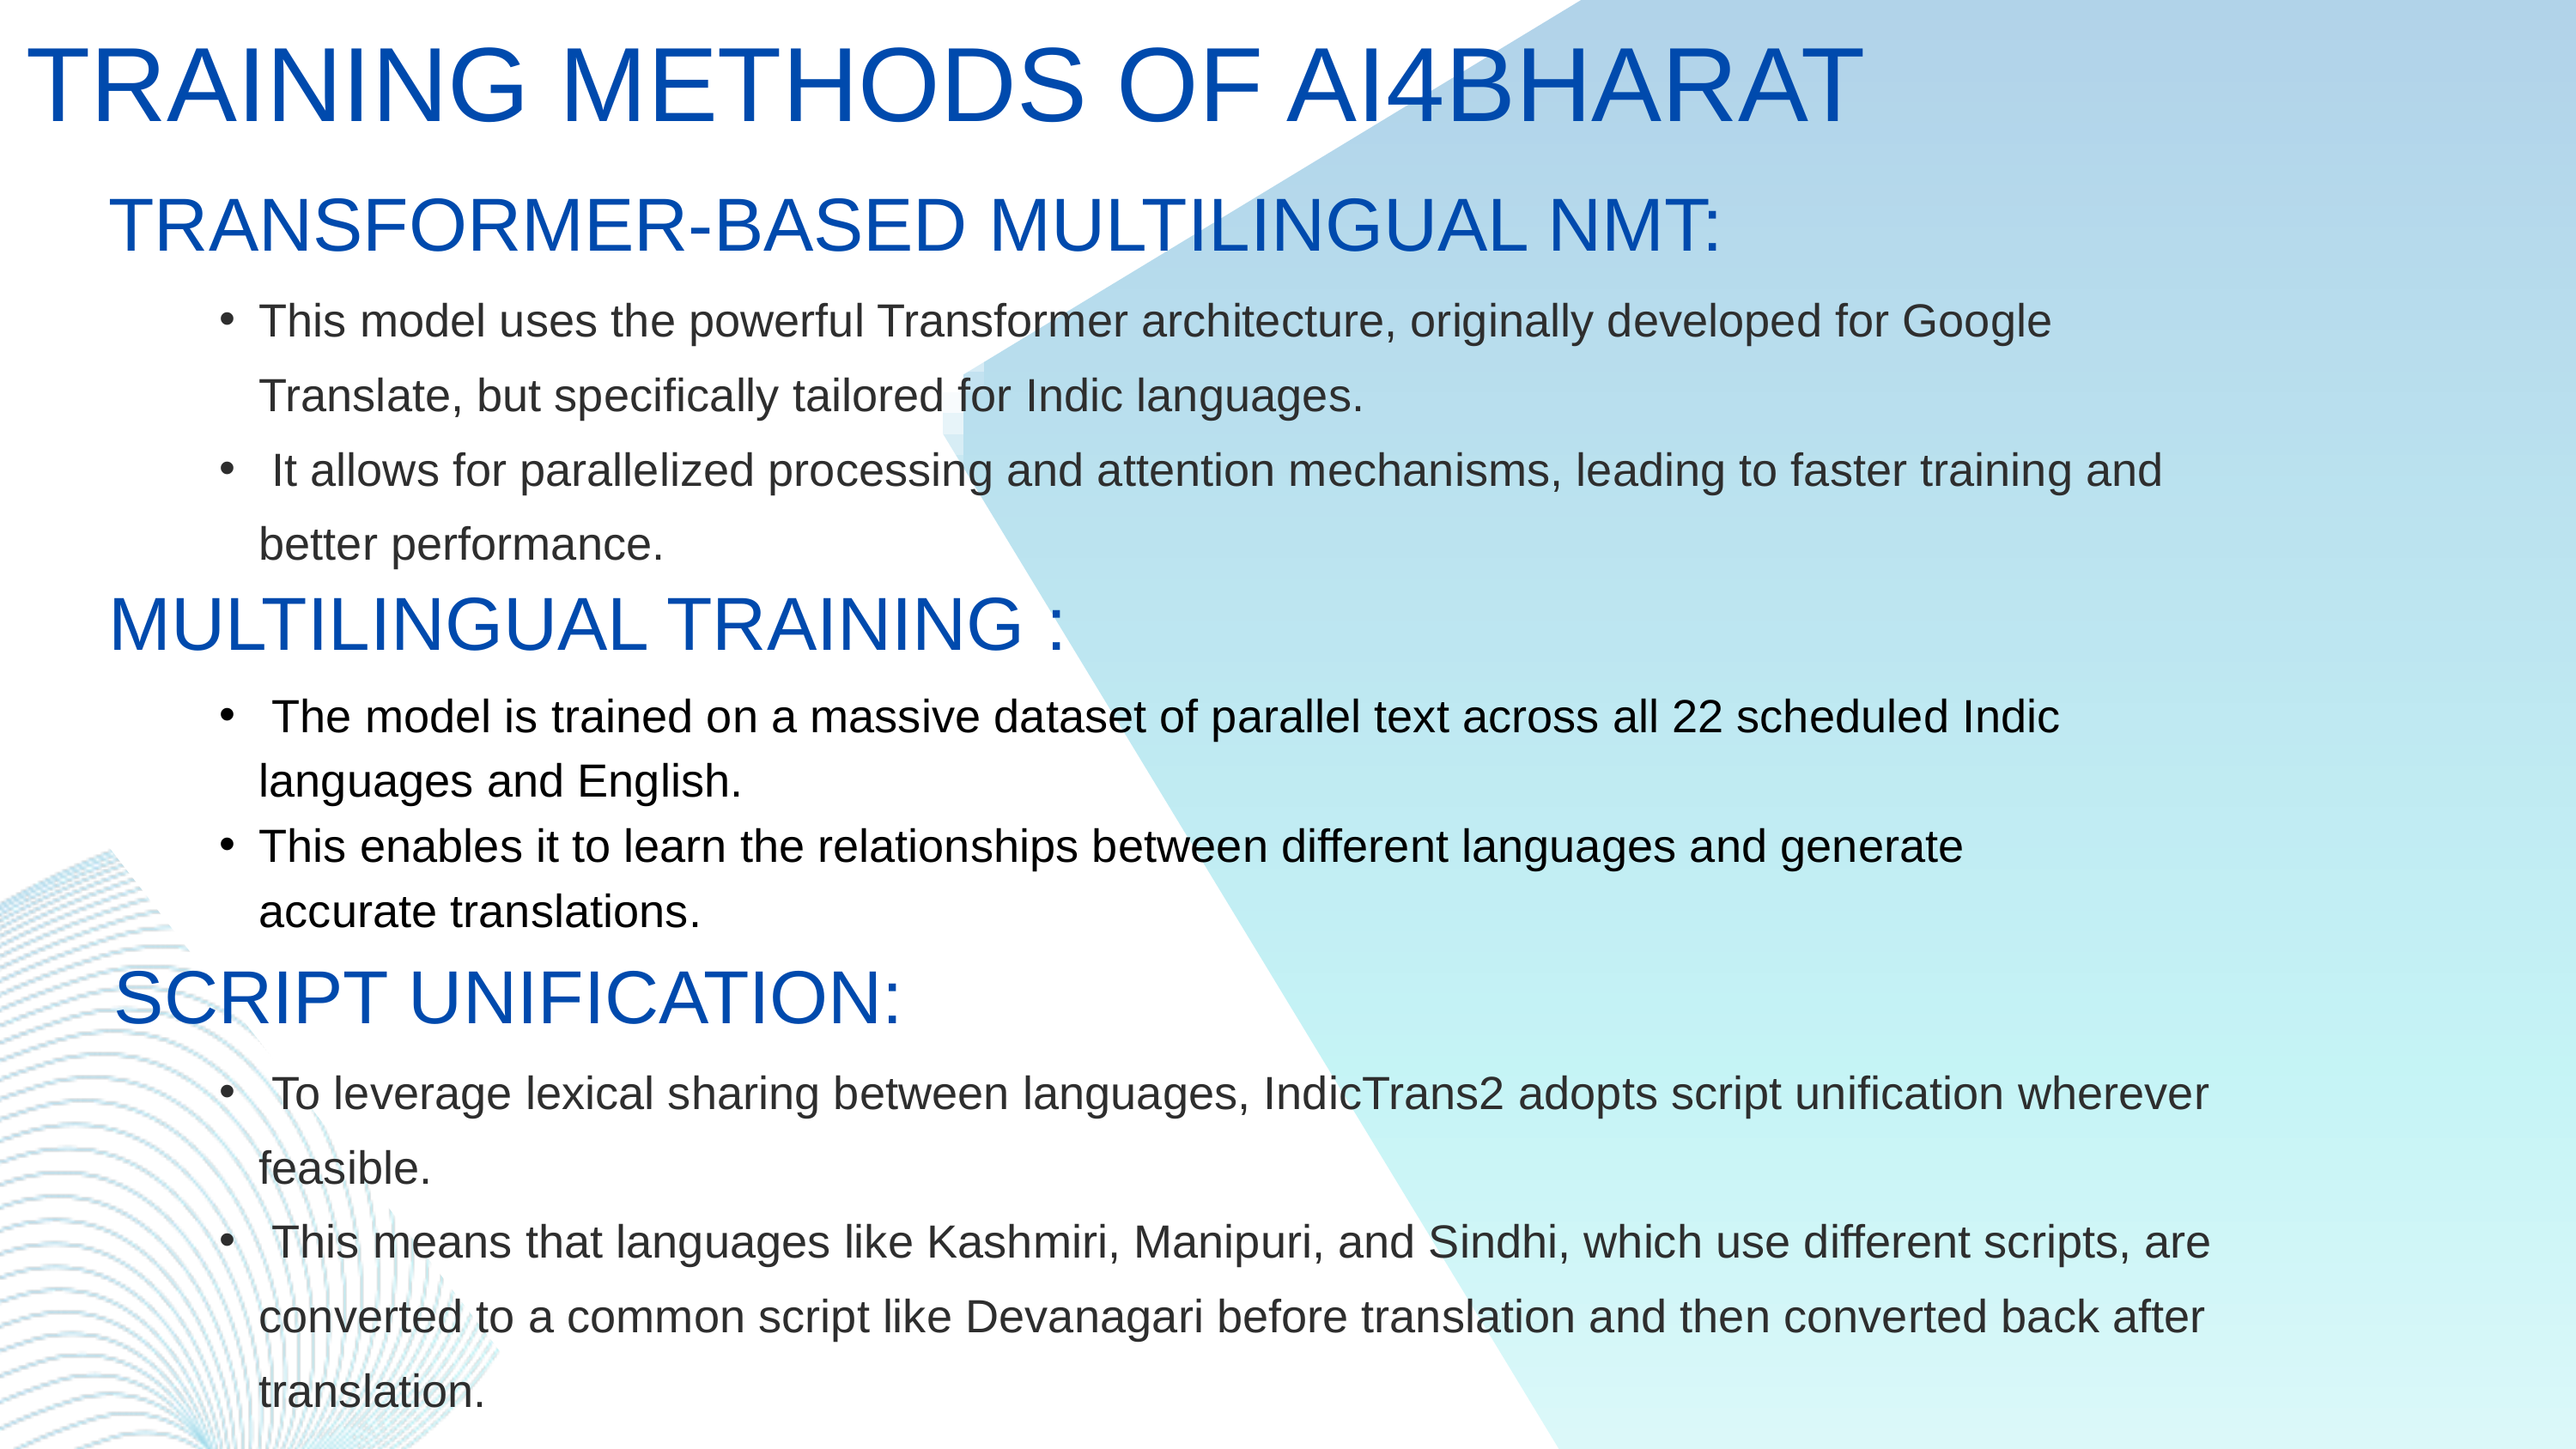

TRAINING METHODS OF AI4BHARAT
TRANSFORMER-BASED MULTILINGUAL NMT:
This model uses the powerful Transformer architecture, originally developed for Google Translate, but specifically tailored for Indic languages.
 It allows for parallelized processing and attention mechanisms, leading to faster training and better performance.
MULTILINGUAL TRAINING :
 The model is trained on a massive dataset of parallel text across all 22 scheduled Indic languages and English.
This enables it to learn the relationships between different languages and generate accurate translations.
SCRIPT UNIFICATION:
 To leverage lexical sharing between languages, IndicTrans2 adopts script unification wherever feasible.
 This means that languages like Kashmiri, Manipuri, and Sindhi, which use different scripts, are converted to a common script like Devanagari before translation and then converted back after translation.